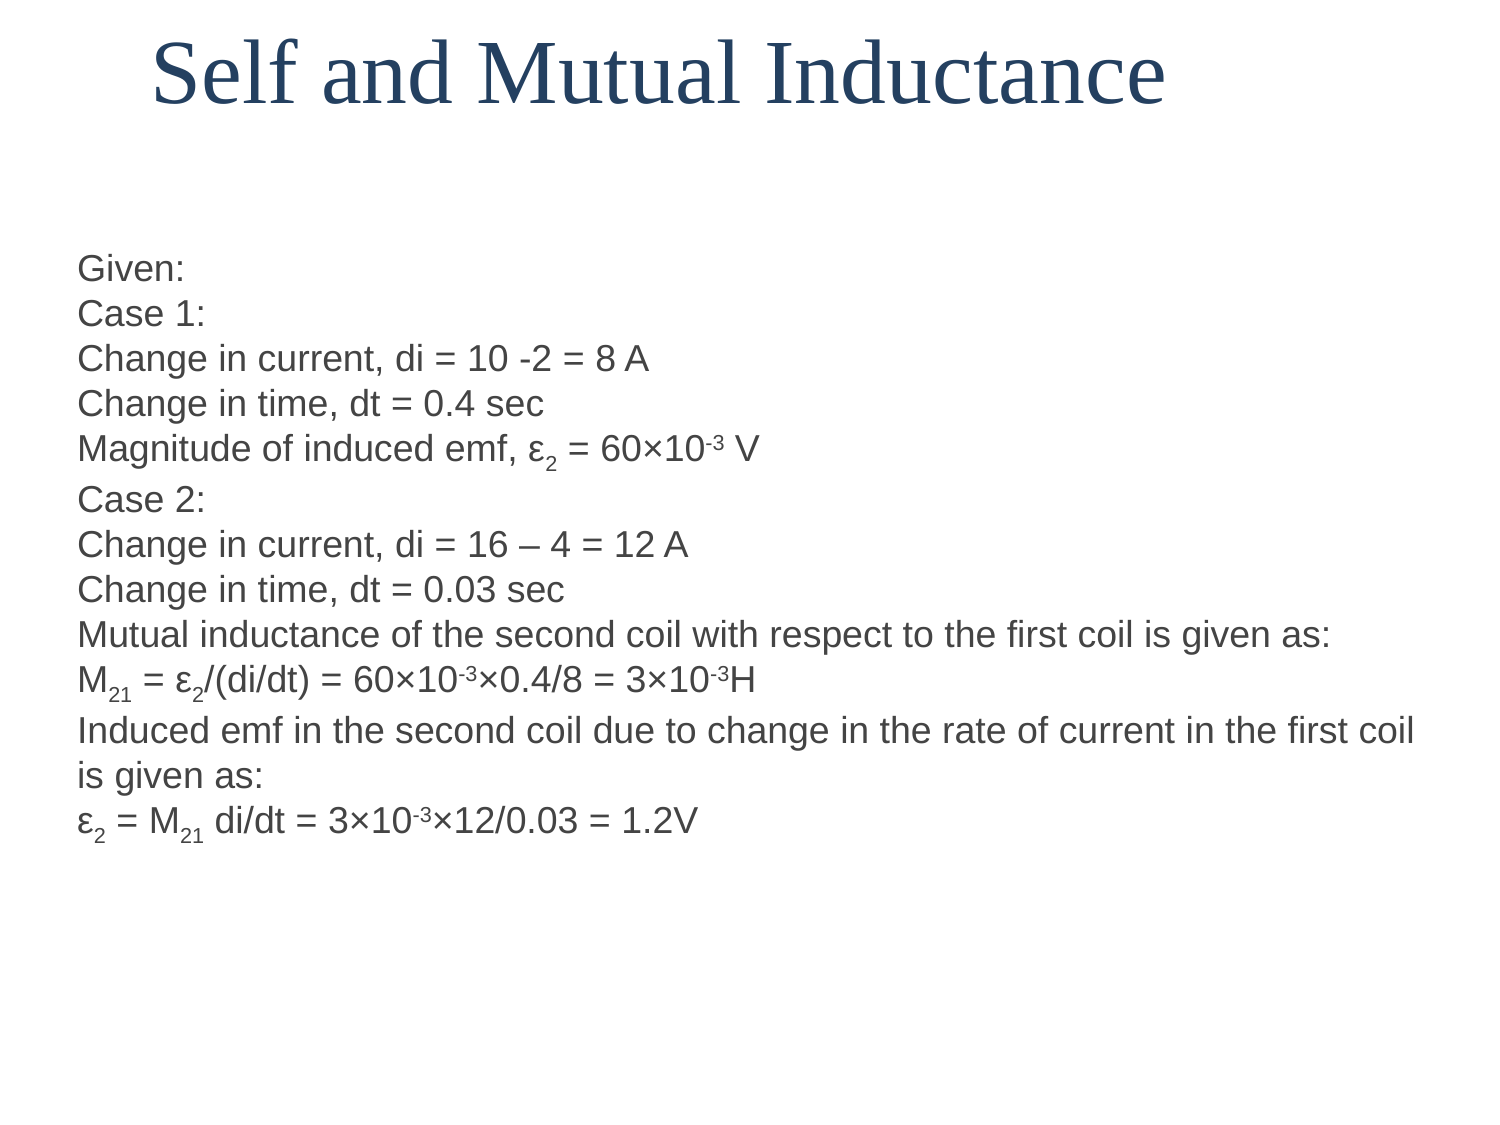

# Self and Mutual Inductance
Given:
Case 1:
Change in current, di = 10 -2 = 8 A
Change in time, dt = 0.4 sec
Magnitude of induced emf, ε2 = 60×10-3 V
Case 2:
Change in current, di = 16 – 4 = 12 A
Change in time, dt = 0.03 sec
Mutual inductance of the second coil with respect to the first coil is given as:
M21 = ε2/(di/dt) = 60×10-3×0.4/8 = 3×10-3H
Induced emf in the second coil due to change in the rate of current in the first coil is given as:
ε2 = M21 di/dt = 3×10-3×12/0.03 = 1.2V